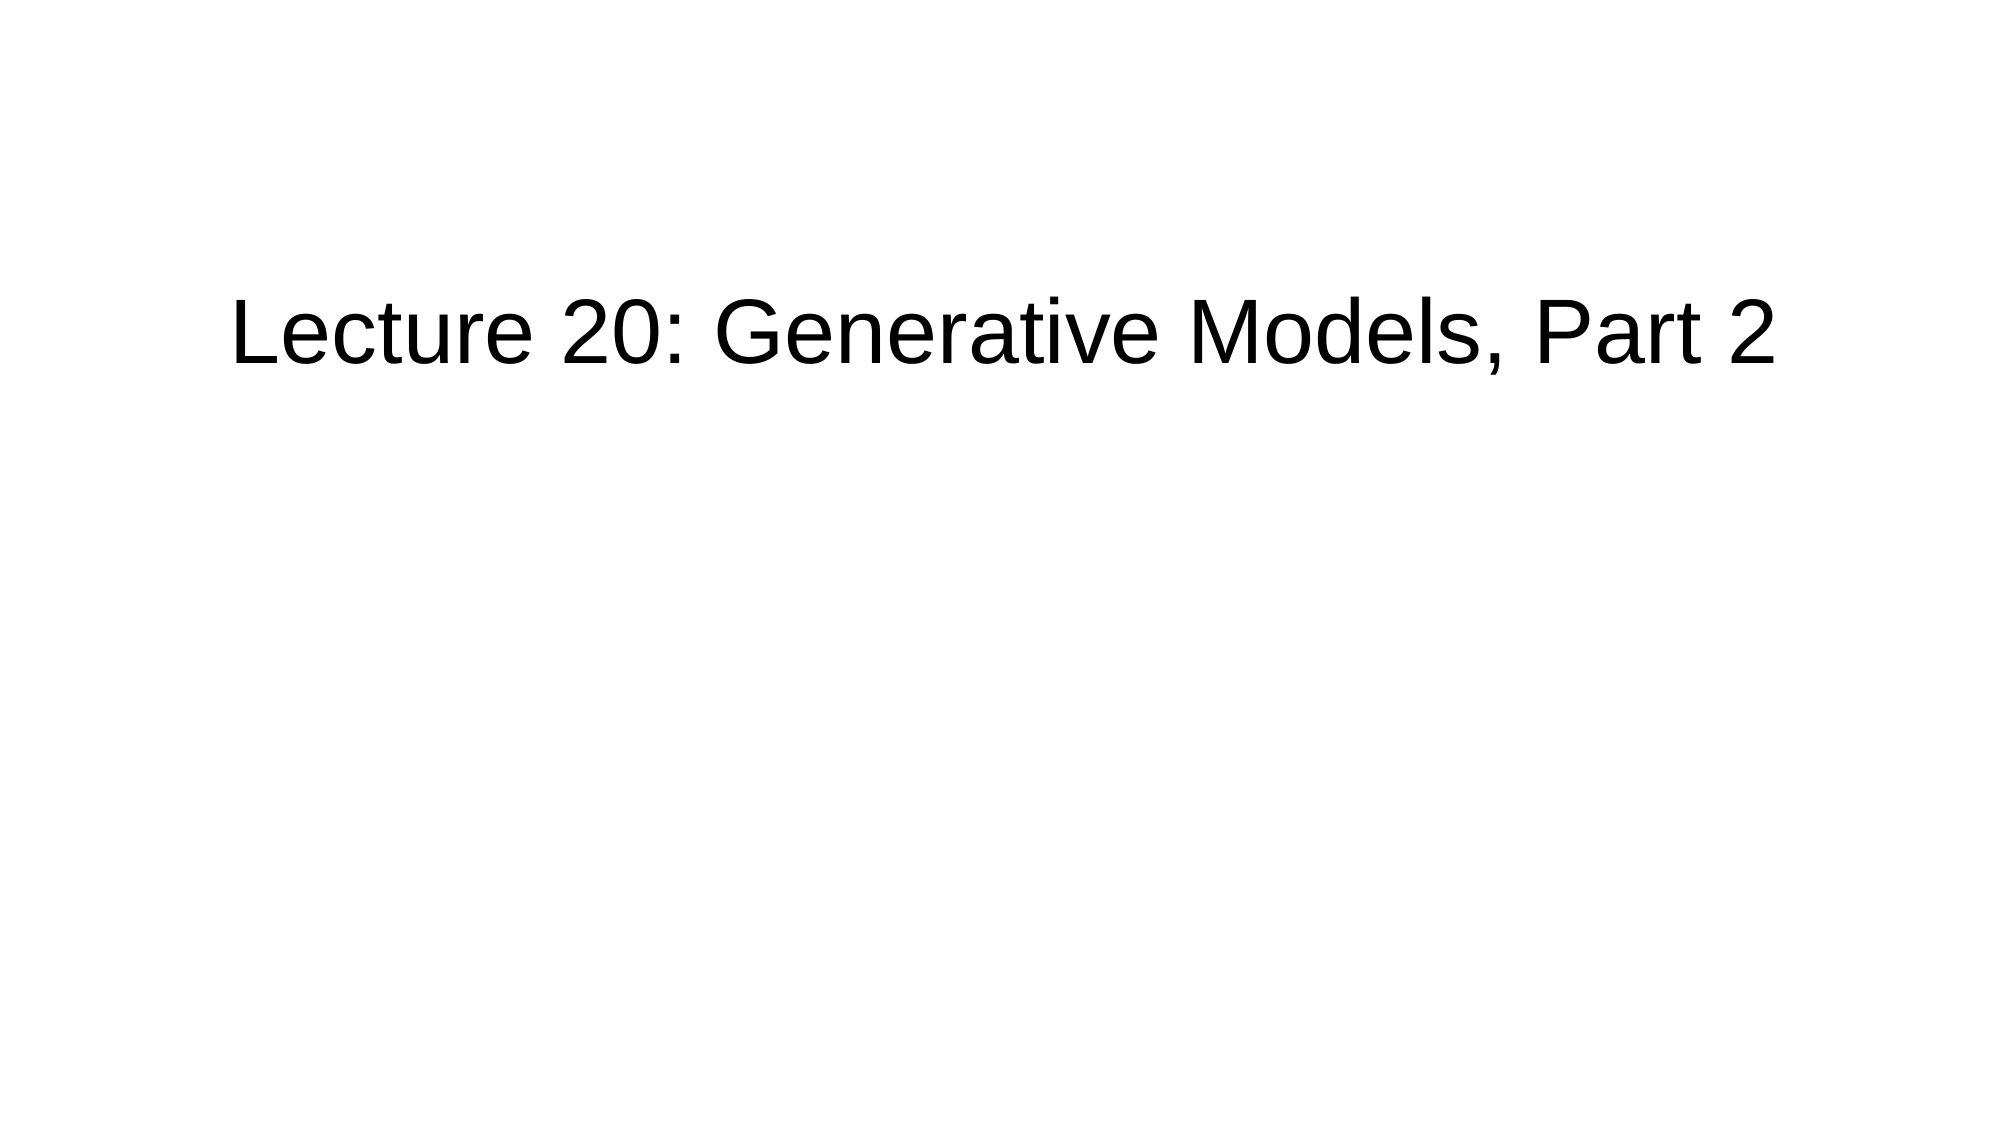

# Lecture 20: Generative Models, Part 2